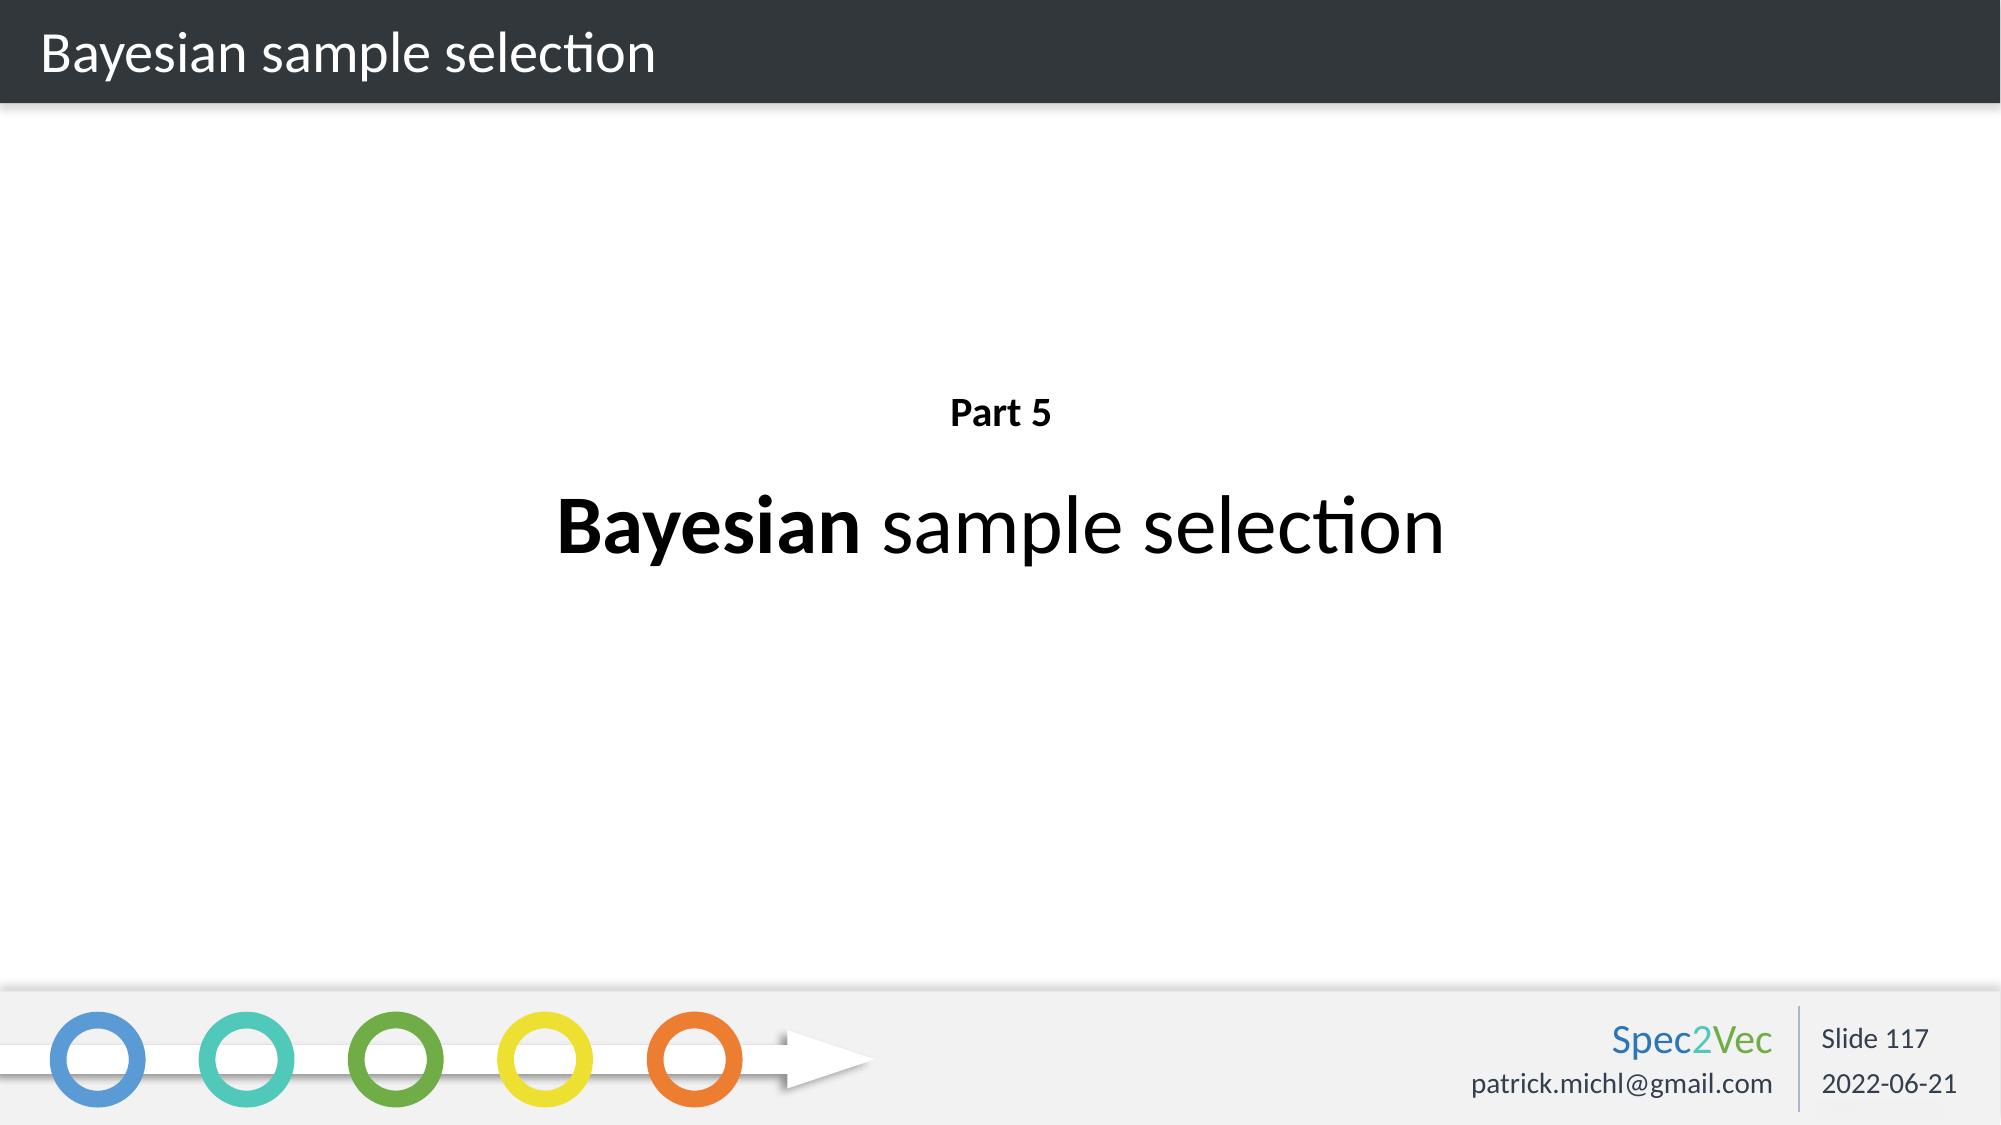

Bayesian sample selection
Part 5
Bayesian sample selection